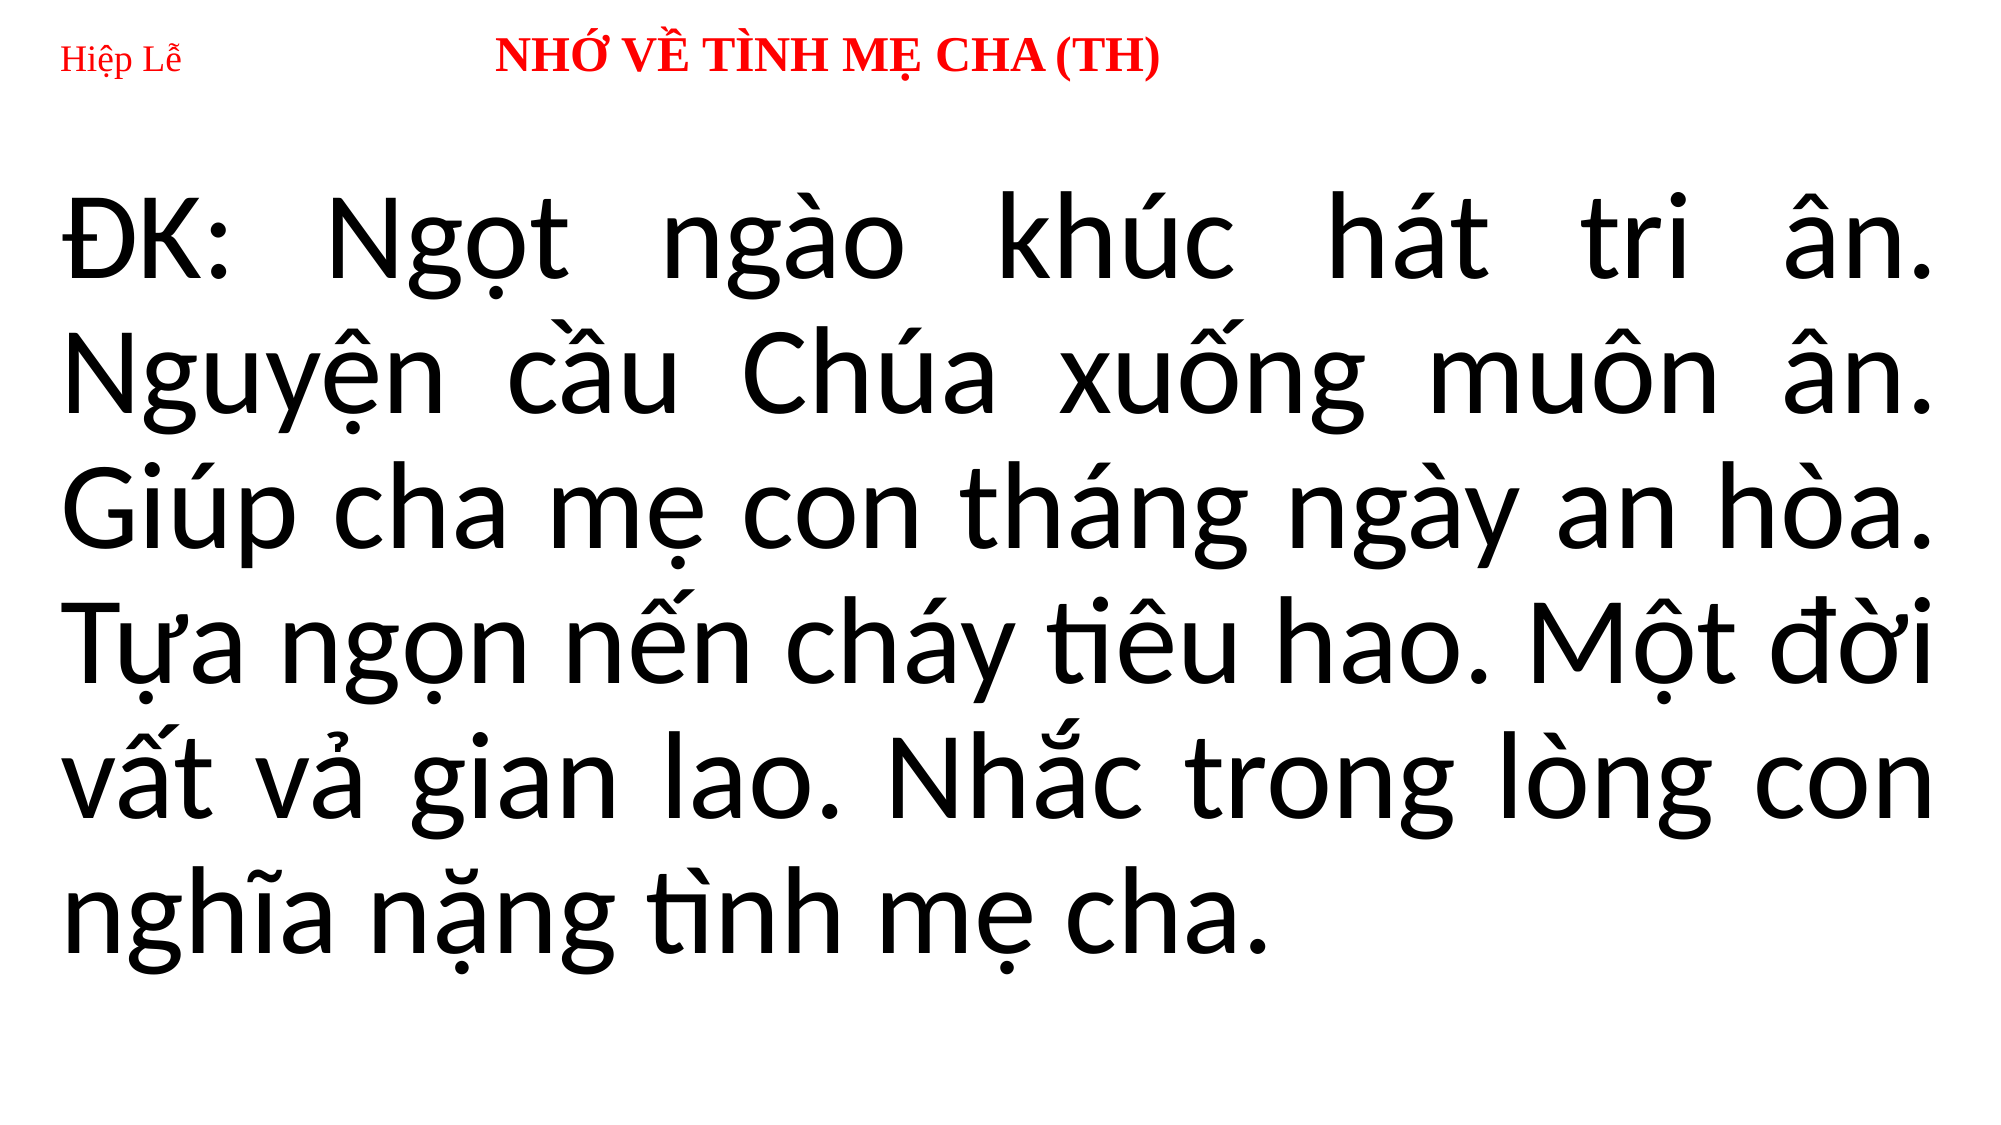

# Hiệp Lễ                                 NHỚ VỀ TÌNH MẸ CHA (TH)
ĐK: Ngọt ngào khúc hát tri ân. Nguyện cầu Chúa xuống muôn ân. Giúp cha mẹ con tháng ngày an hòa. Tựa ngọn nến cháy tiêu hao. Một đời vất vả gian lao. Nhắc trong lòng con nghĩa nặng tình mẹ cha.